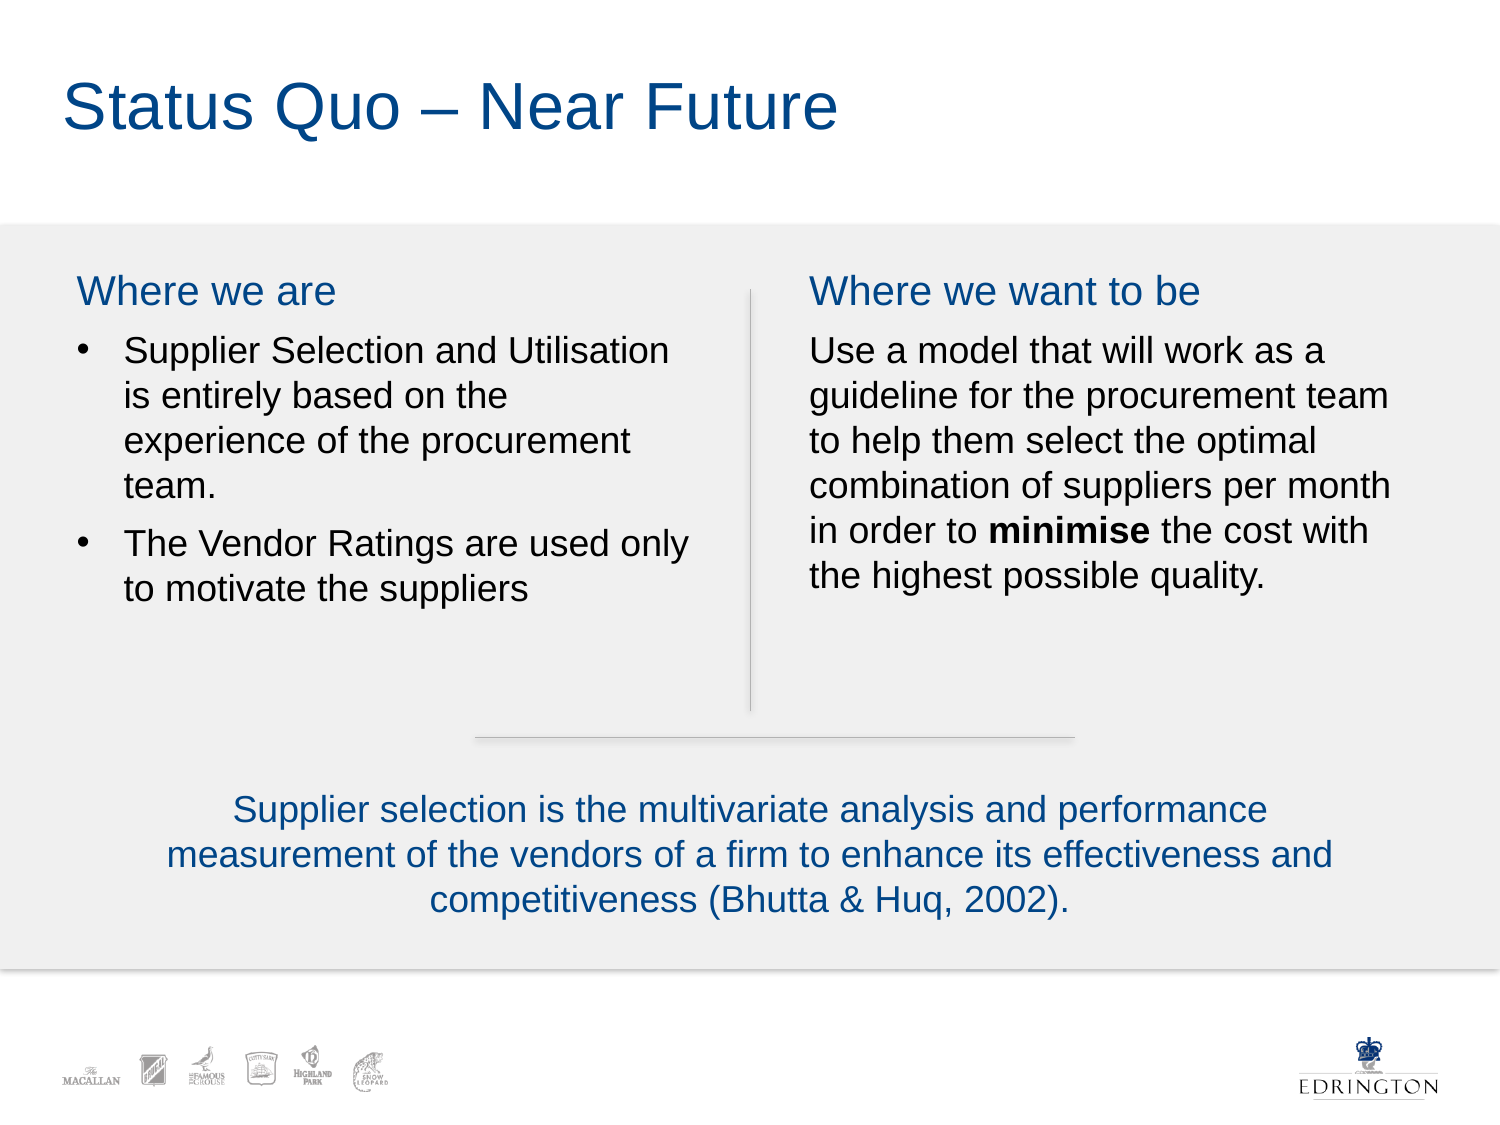

# Status Quo – Near Future

Where we are
Supplier Selection and Utilisation is entirely based on the experience of the procurement team.
The Vendor Ratings are used only to motivate the suppliers
Where we want to be
Use a model that will work as a guideline for the procurement team to help them select the optimal combination of suppliers per month in order to minimise the cost with the highest possible quality.
Supplier selection is the multivariate analysis and performance measurement of the vendors of a firm to enhance its effectiveness and competitiveness (Bhutta & Huq, 2002).